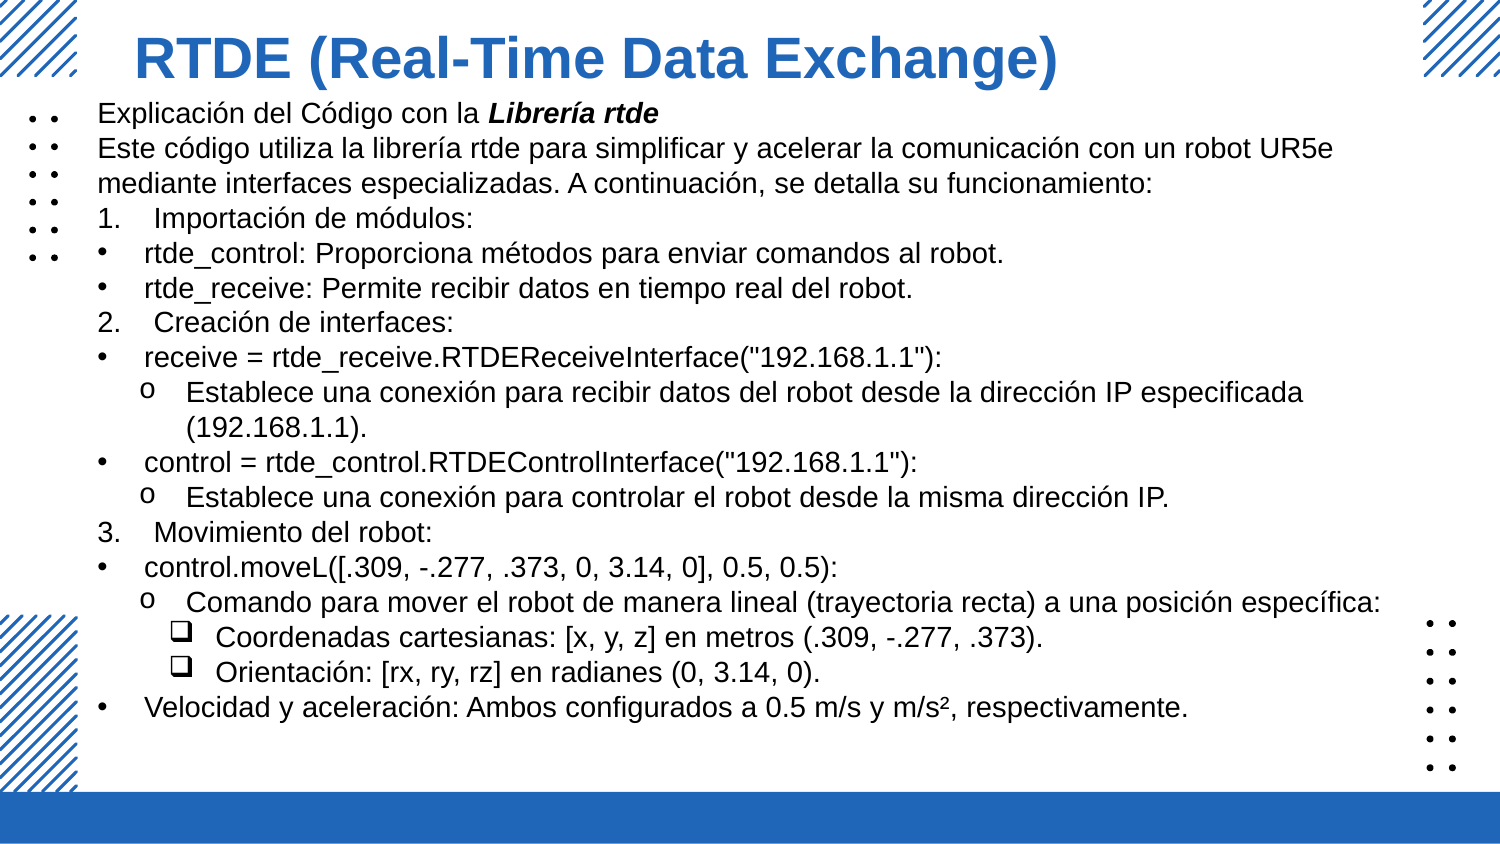

RTDE (Real-Time Data Exchange)
Explicación del Código con la Librería rtde
Este código utiliza la librería rtde para simplificar y acelerar la comunicación con un robot UR5e mediante interfaces especializadas. A continuación, se detalla su funcionamiento:
Importación de módulos:
rtde_control: Proporciona métodos para enviar comandos al robot.
rtde_receive: Permite recibir datos en tiempo real del robot.
Creación de interfaces:
receive = rtde_receive.RTDEReceiveInterface("192.168.1.1"):
Establece una conexión para recibir datos del robot desde la dirección IP especificada (192.168.1.1).
control = rtde_control.RTDEControlInterface("192.168.1.1"):
Establece una conexión para controlar el robot desde la misma dirección IP.
Movimiento del robot:
control.moveL([.309, -.277, .373, 0, 3.14, 0], 0.5, 0.5):
Comando para mover el robot de manera lineal (trayectoria recta) a una posición específica:
Coordenadas cartesianas: [x, y, z] en metros (.309, -.277, .373).
Orientación: [rx, ry, rz] en radianes (0, 3.14, 0).
Velocidad y aceleración: Ambos configurados a 0.5 m/s y m/s², respectivamente.